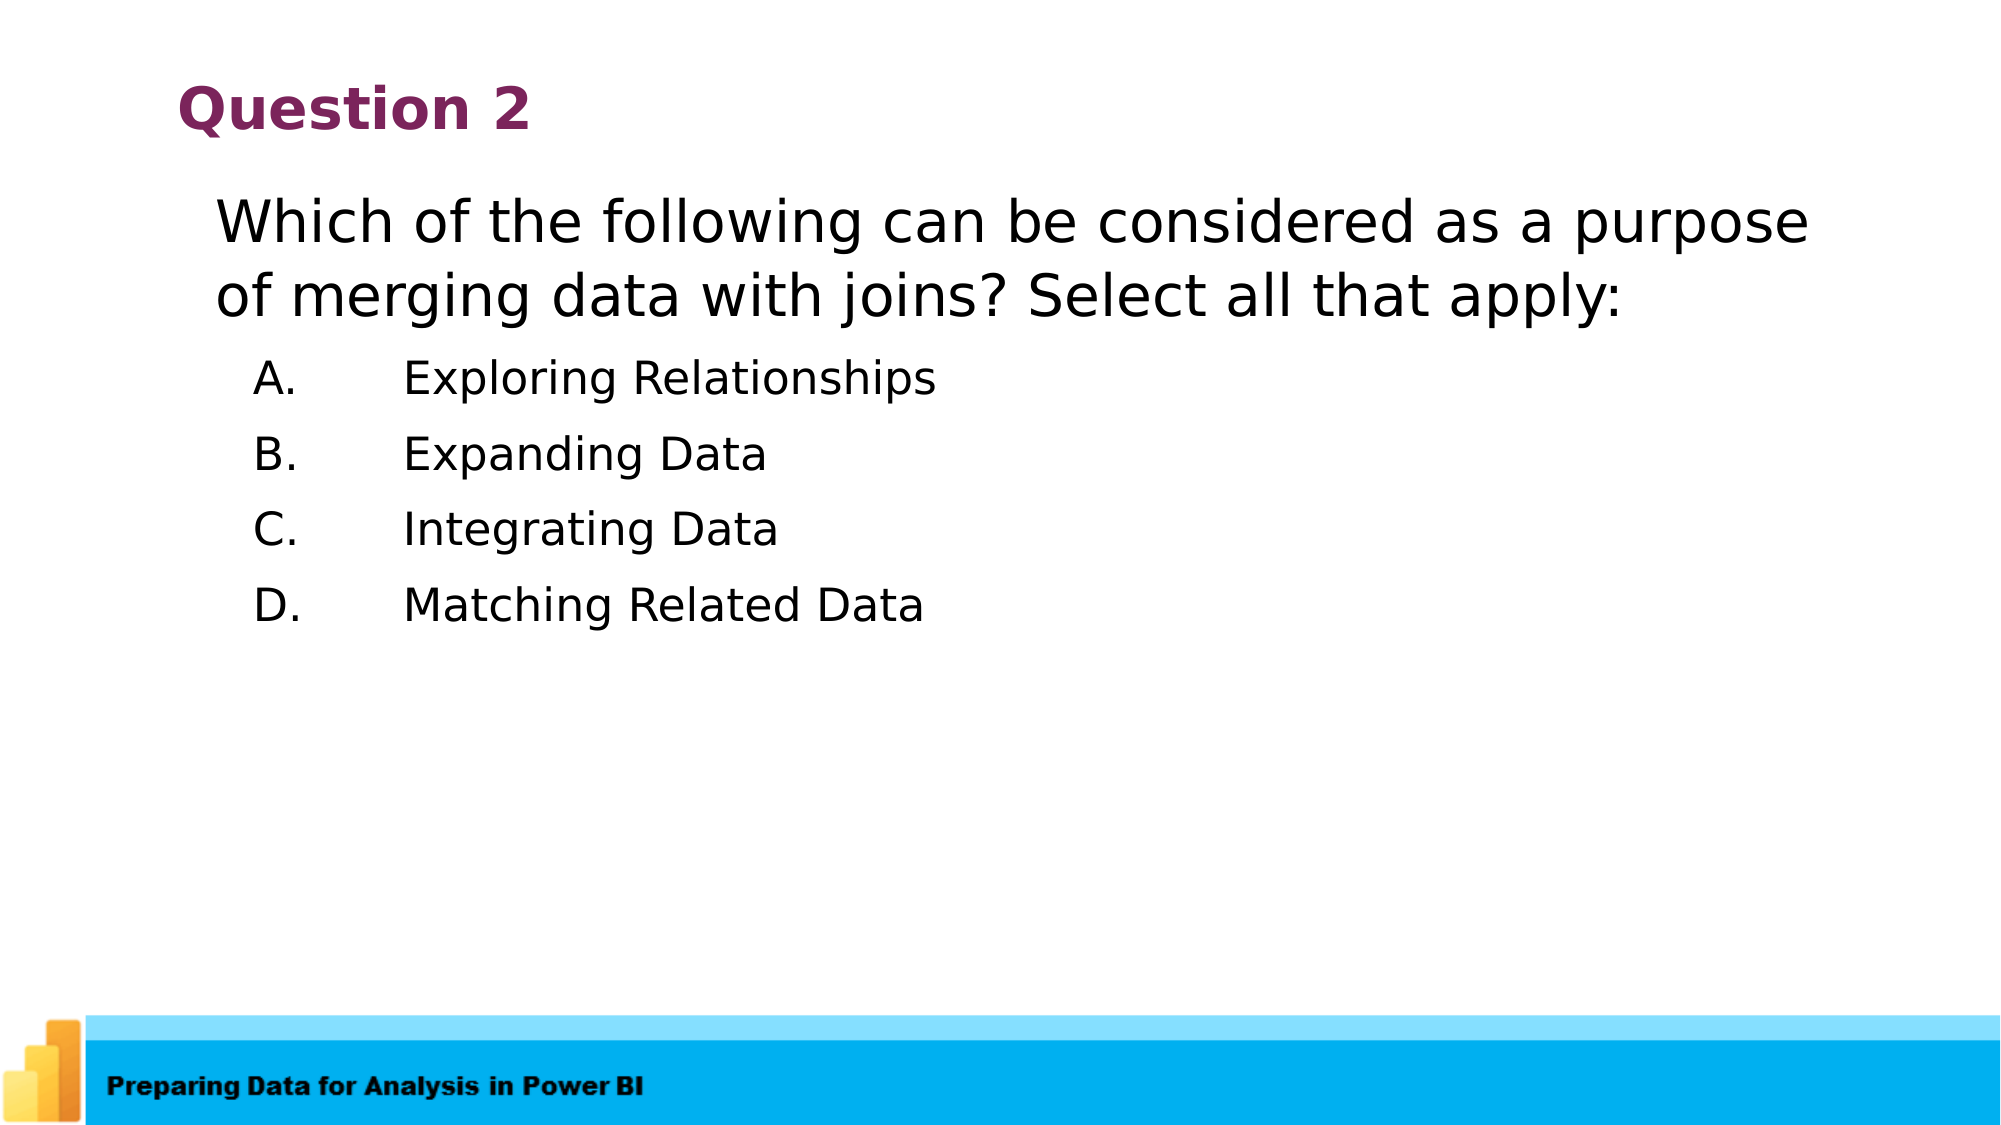

Question 2
Which of the following can be considered as a purpose of merging data with joins? Select all that apply:
A.	Exploring Relationships
B.	Expanding Data
C.	Integrating Data
D.	Matching Related Data